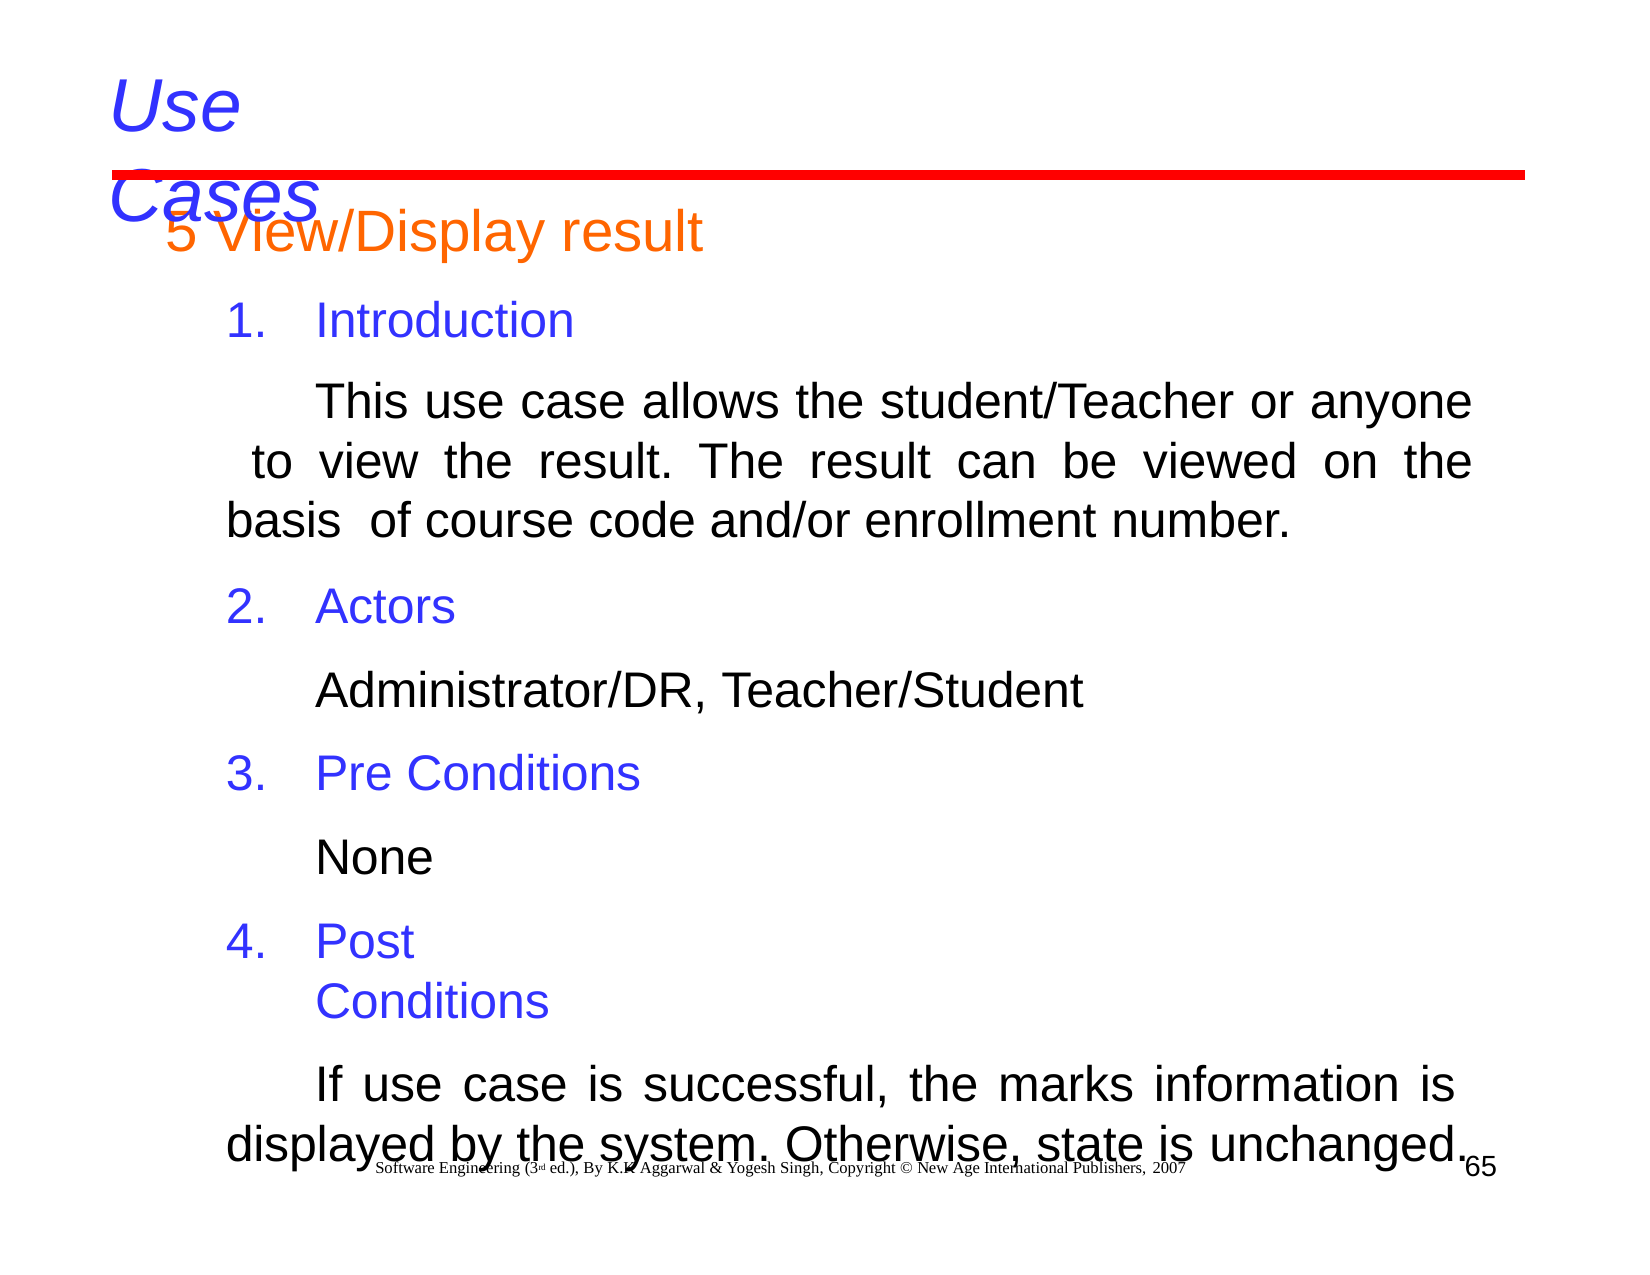

# Use Cases

View/Display result
Introduction
This use case allows the student/Teacher or anyone  to view the result. The result can be viewed on the basis  of course code and/or enrollment number.
Actors
Administrator/DR, Teacher/Student
Pre Conditions  None
Post Conditions
If use case is successful, the marks information is  displayed by the system. Otherwise, state is unchanged.
65
Software Engineering (3rd  ed.), By K.K Aggarwal & Yogesh Singh, Copyright © New Age International Publishers, 2007